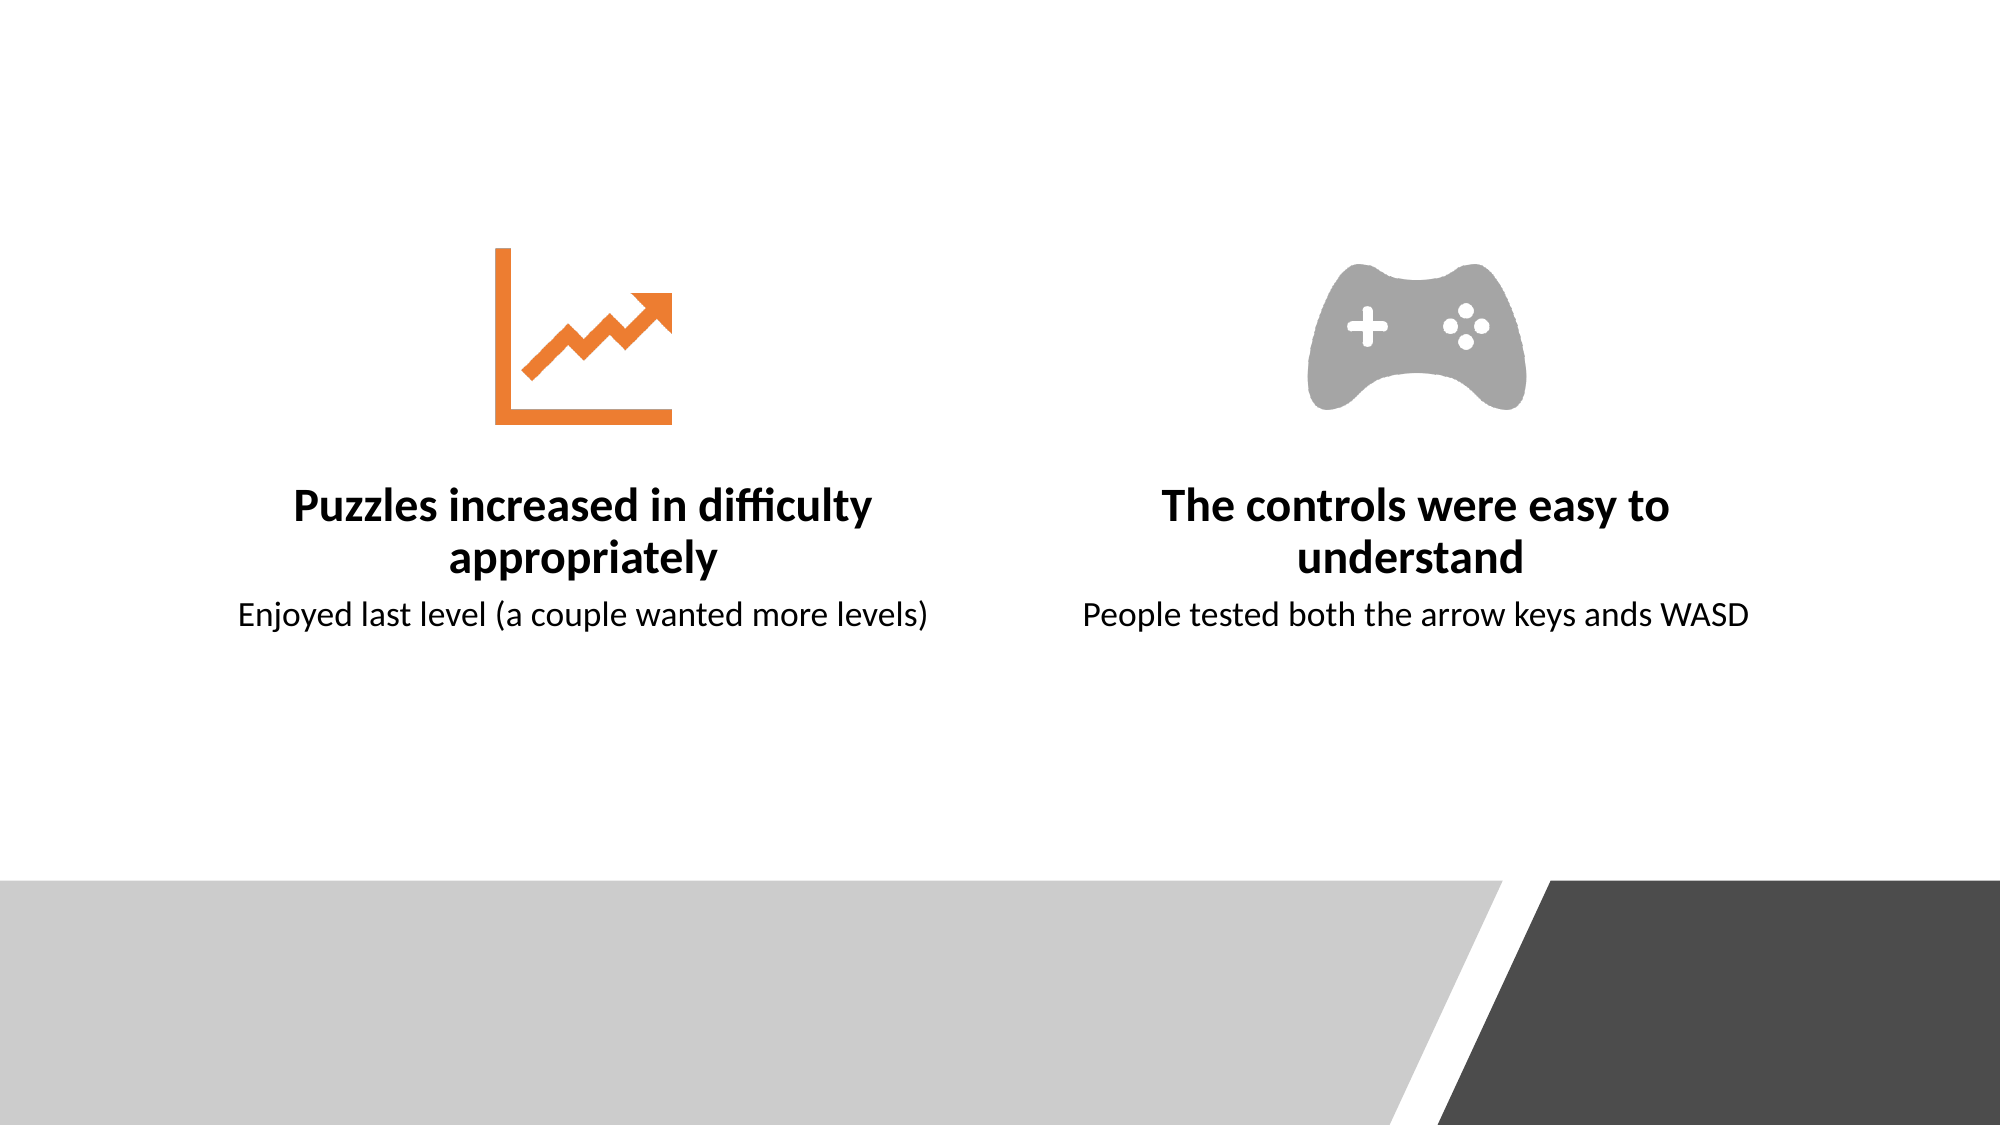

Puzzles increased in difficulty appropriately
Enjoyed last level (a couple wanted more levels)
The controls were easy to understand
People tested both the arrow keys ands WASD